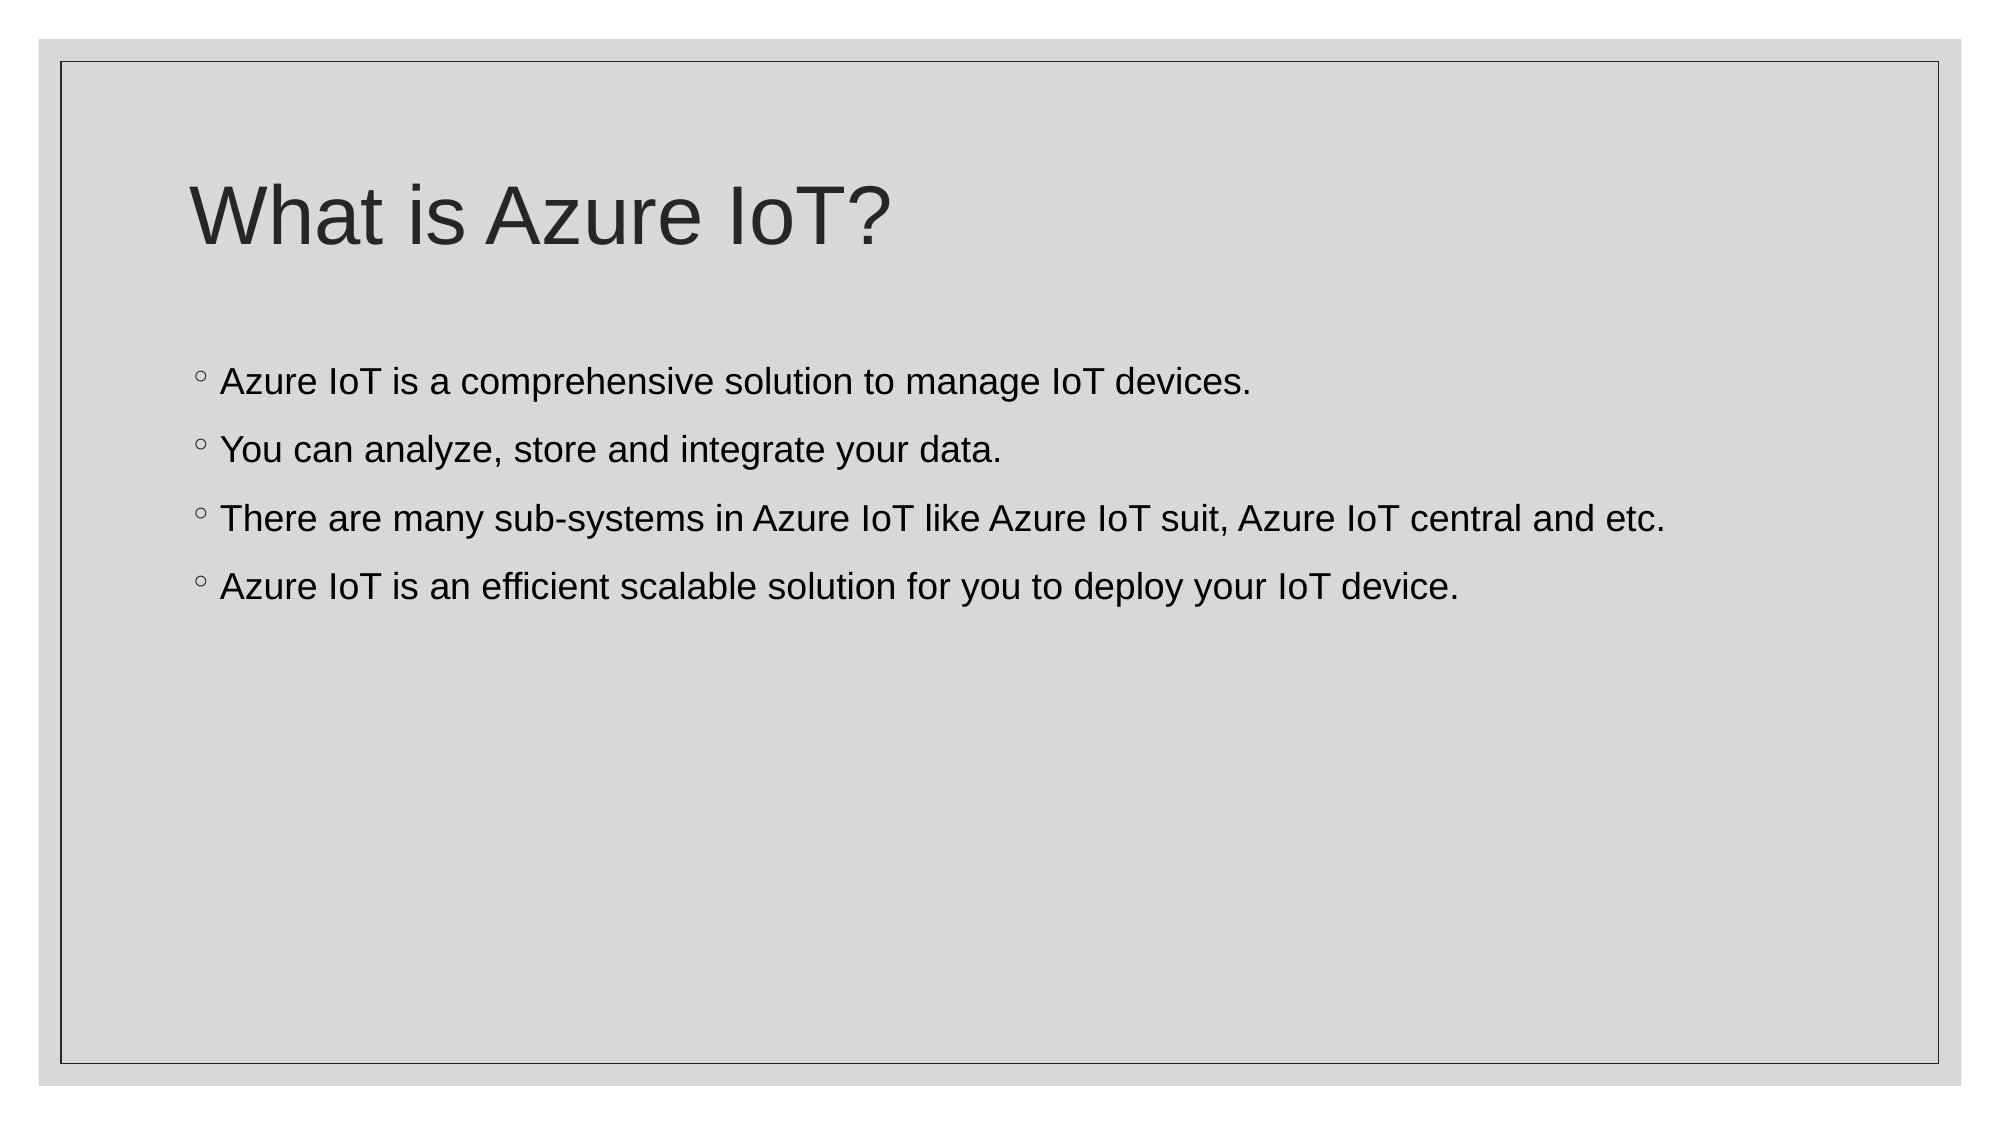

# What is Azure IoT?
Azure IoT is a comprehensive solution to manage IoT devices.
You can analyze, store and integrate your data.
There are many sub-systems in Azure IoT like Azure IoT suit, Azure IoT central and etc.
Azure IoT is an efficient scalable solution for you to deploy your IoT device.